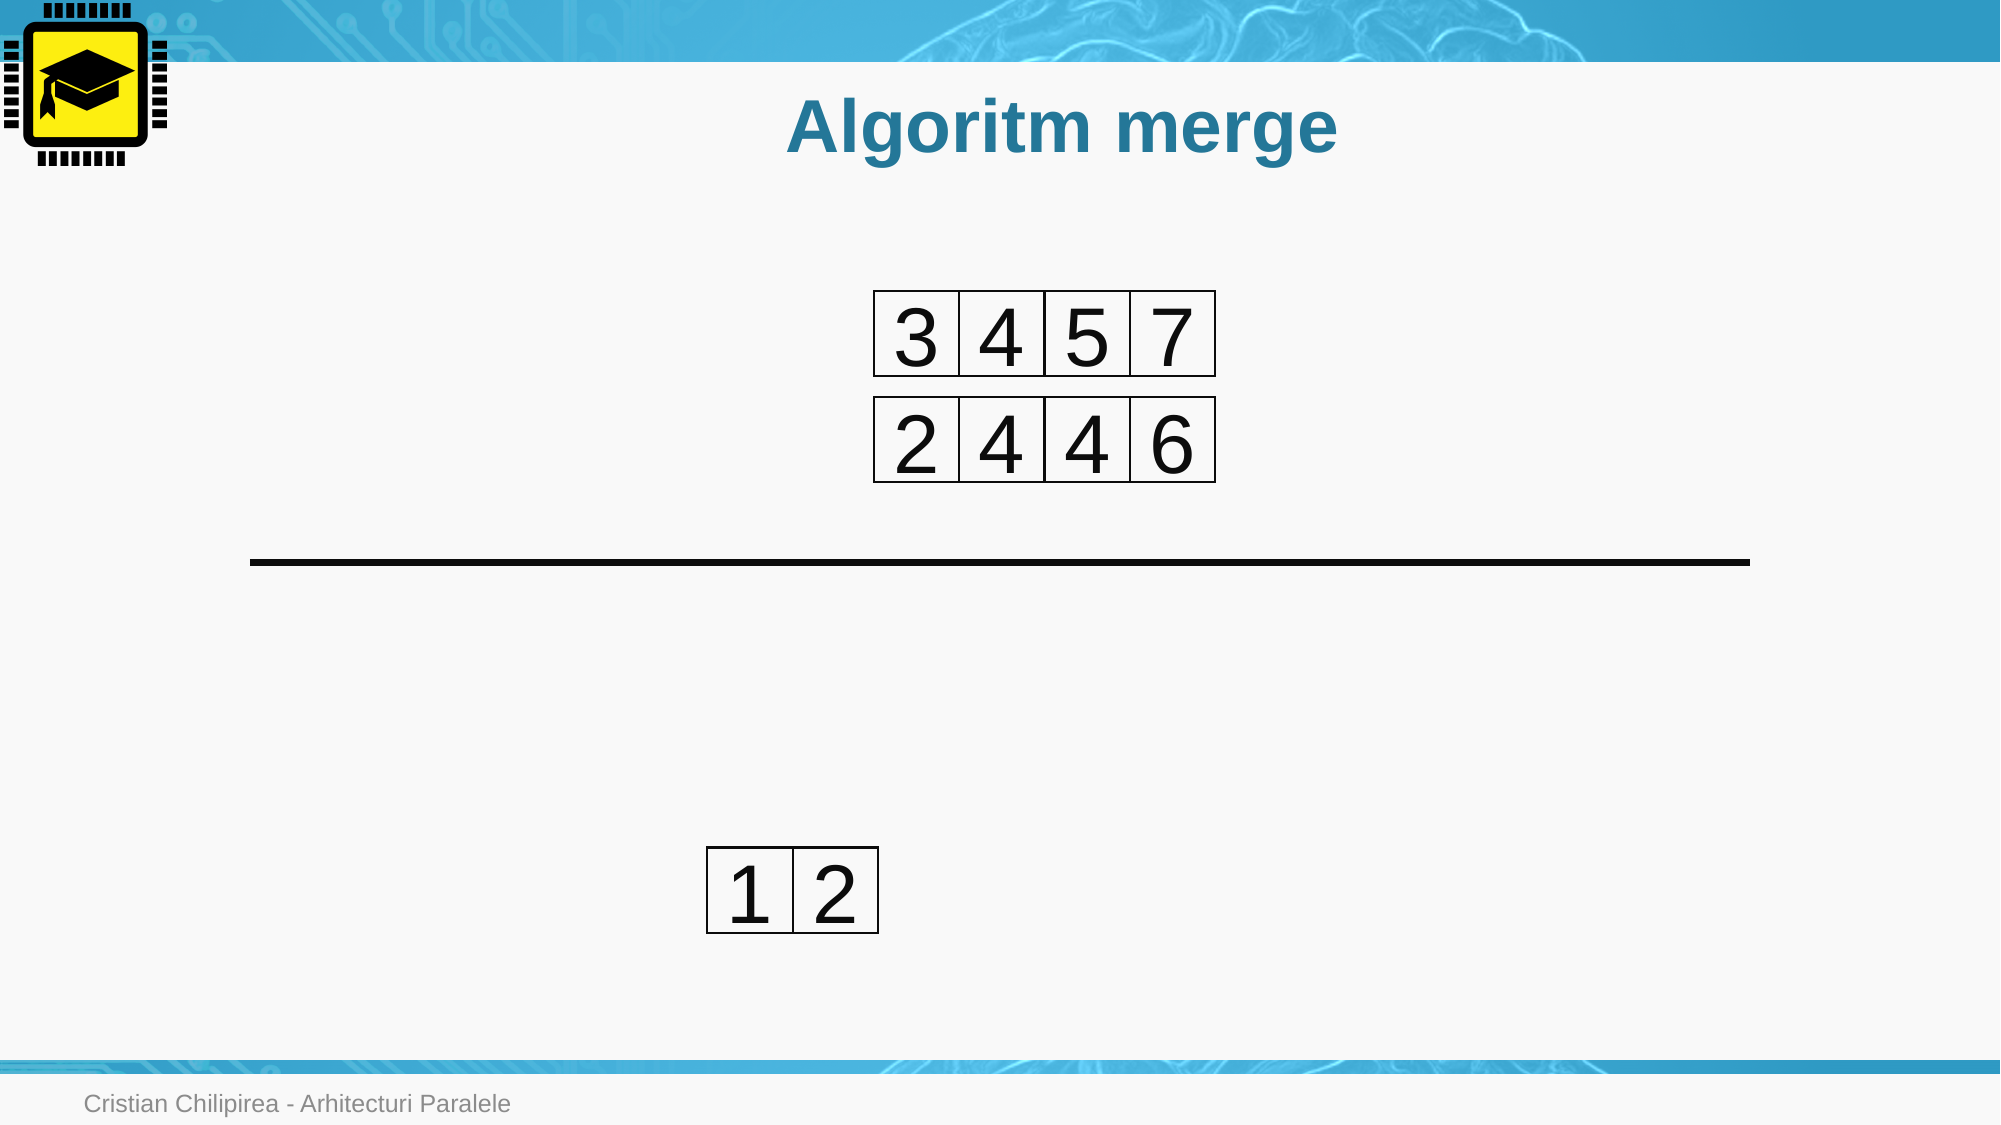

# Algoritm merge
3
4
5
7
2
4
4
6
1
2
Cristian Chilipirea - Arhitecturi Paralele